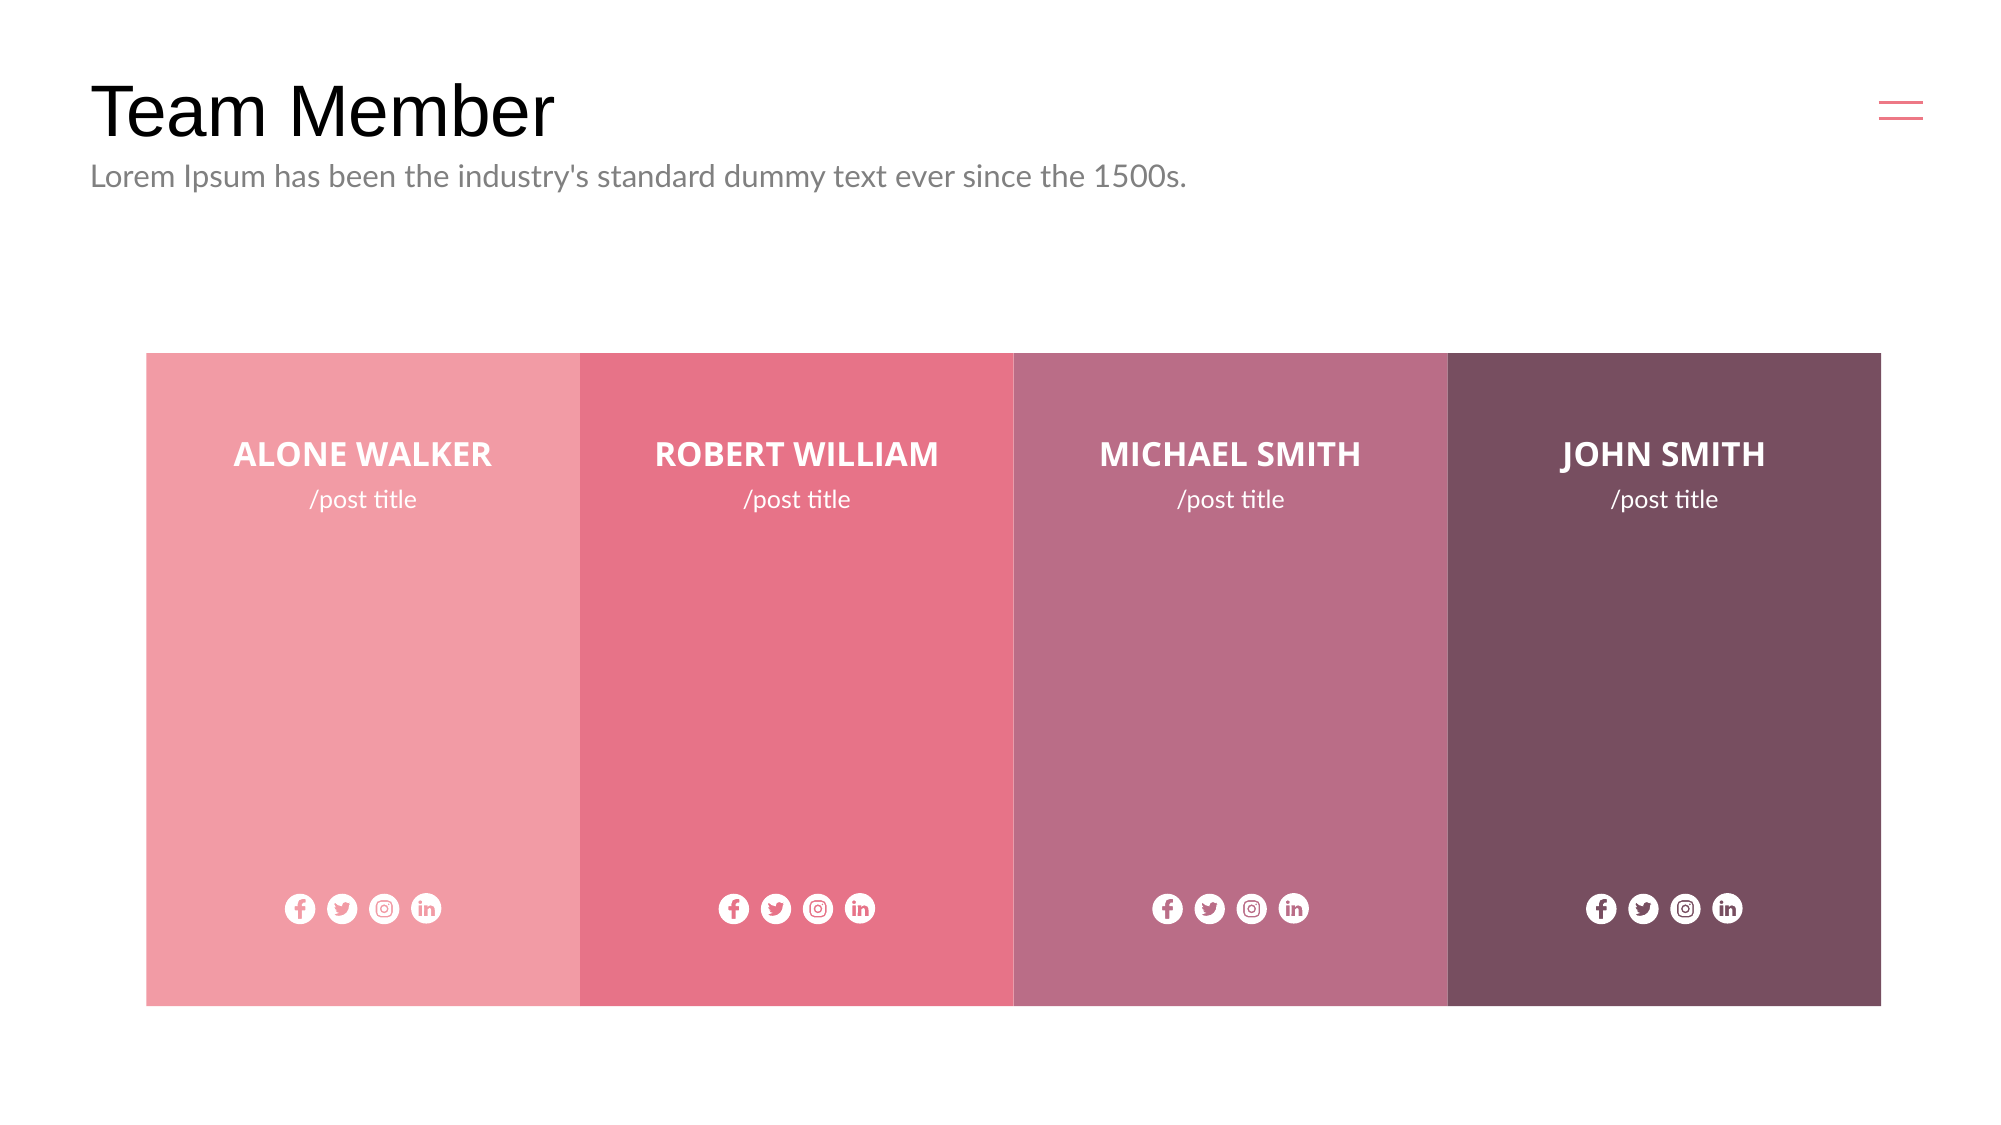

# Team Member
Lorem Ipsum has been the industry's standard dummy text ever since the 1500s.

ALONE WALKER
ROBERT WILLIAM
MICHAEL SMITH
JOHN SMITH
/post title
/post title
/post title
/post title